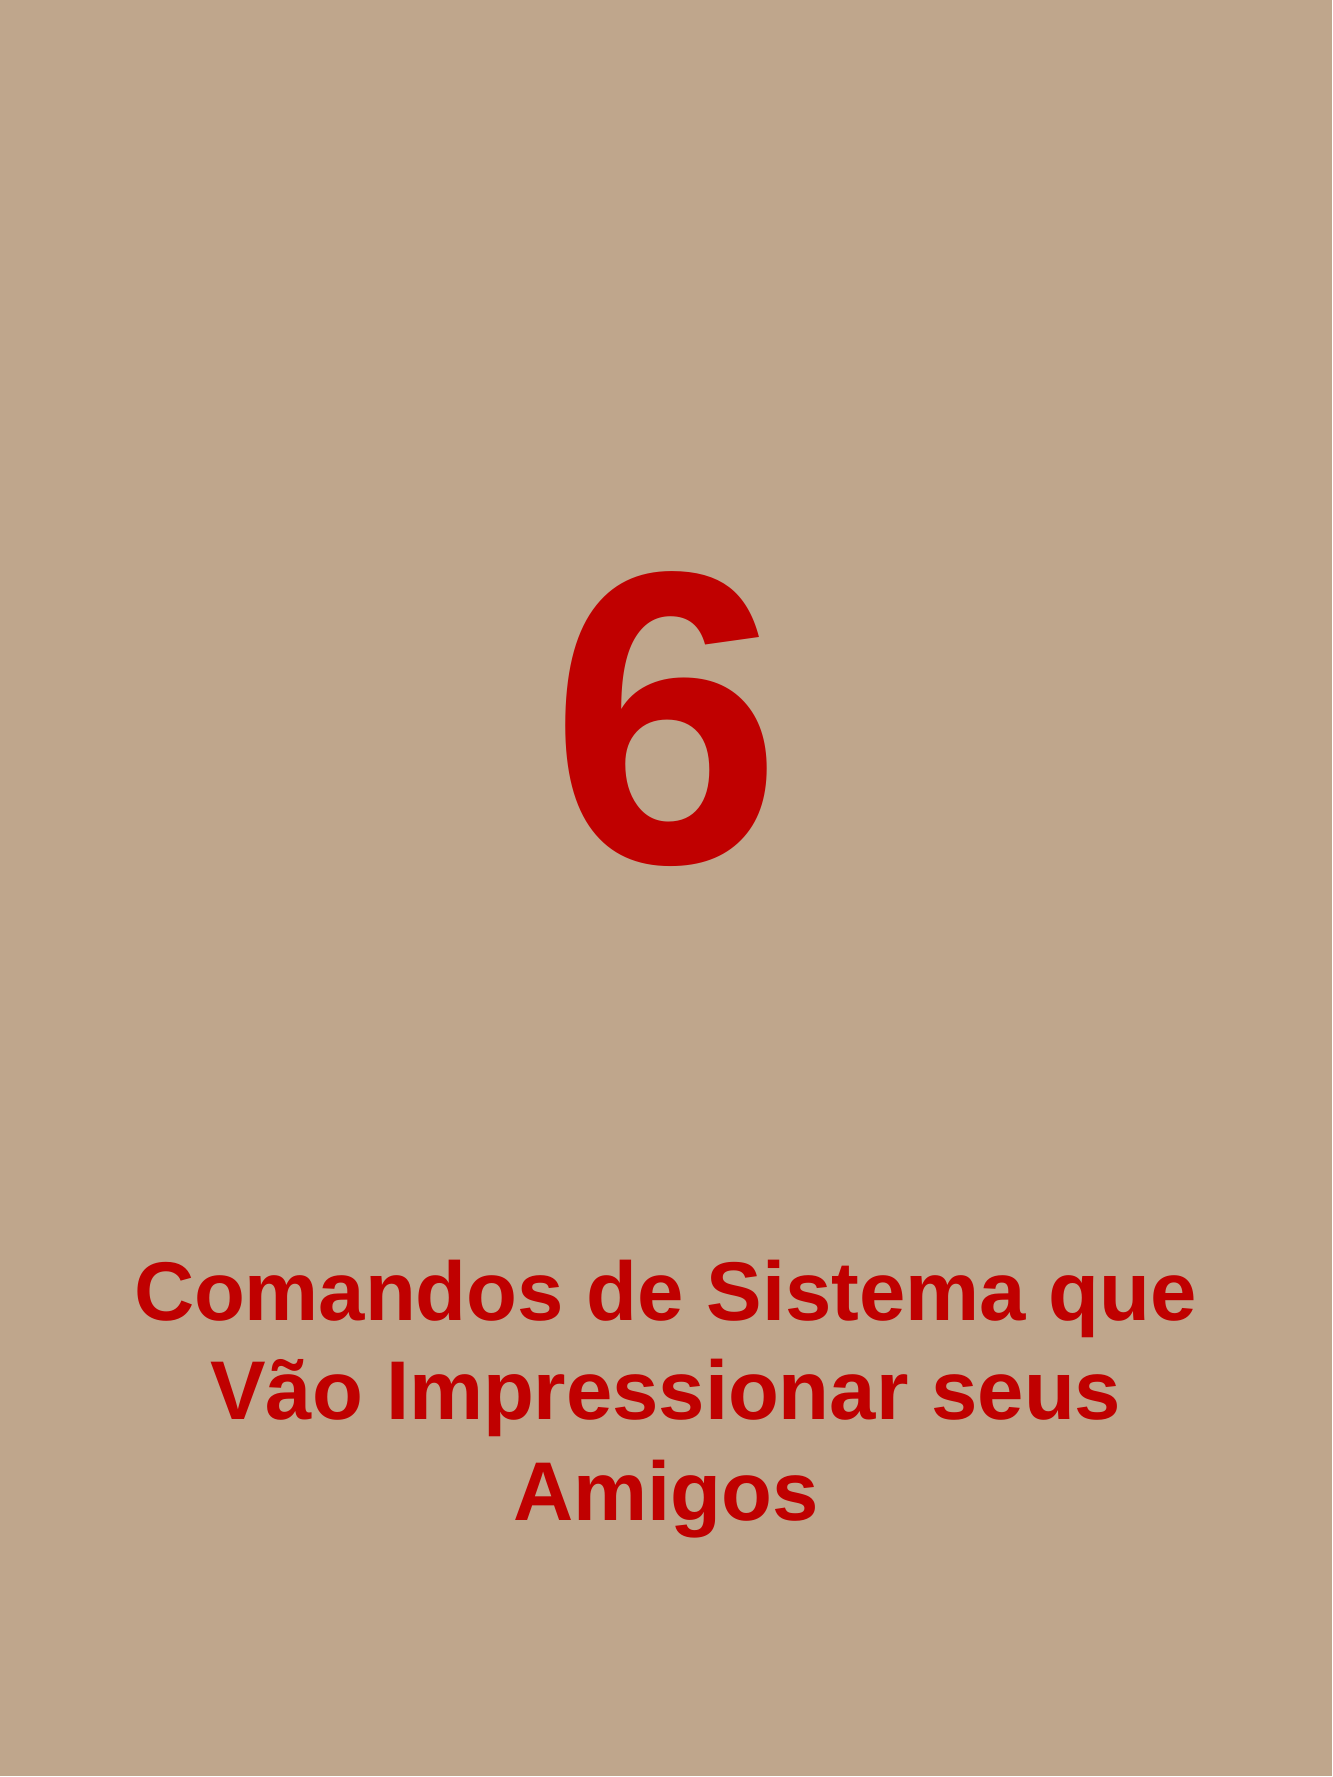

6
Comandos de Sistema que Vão Impressionar seus Amigos